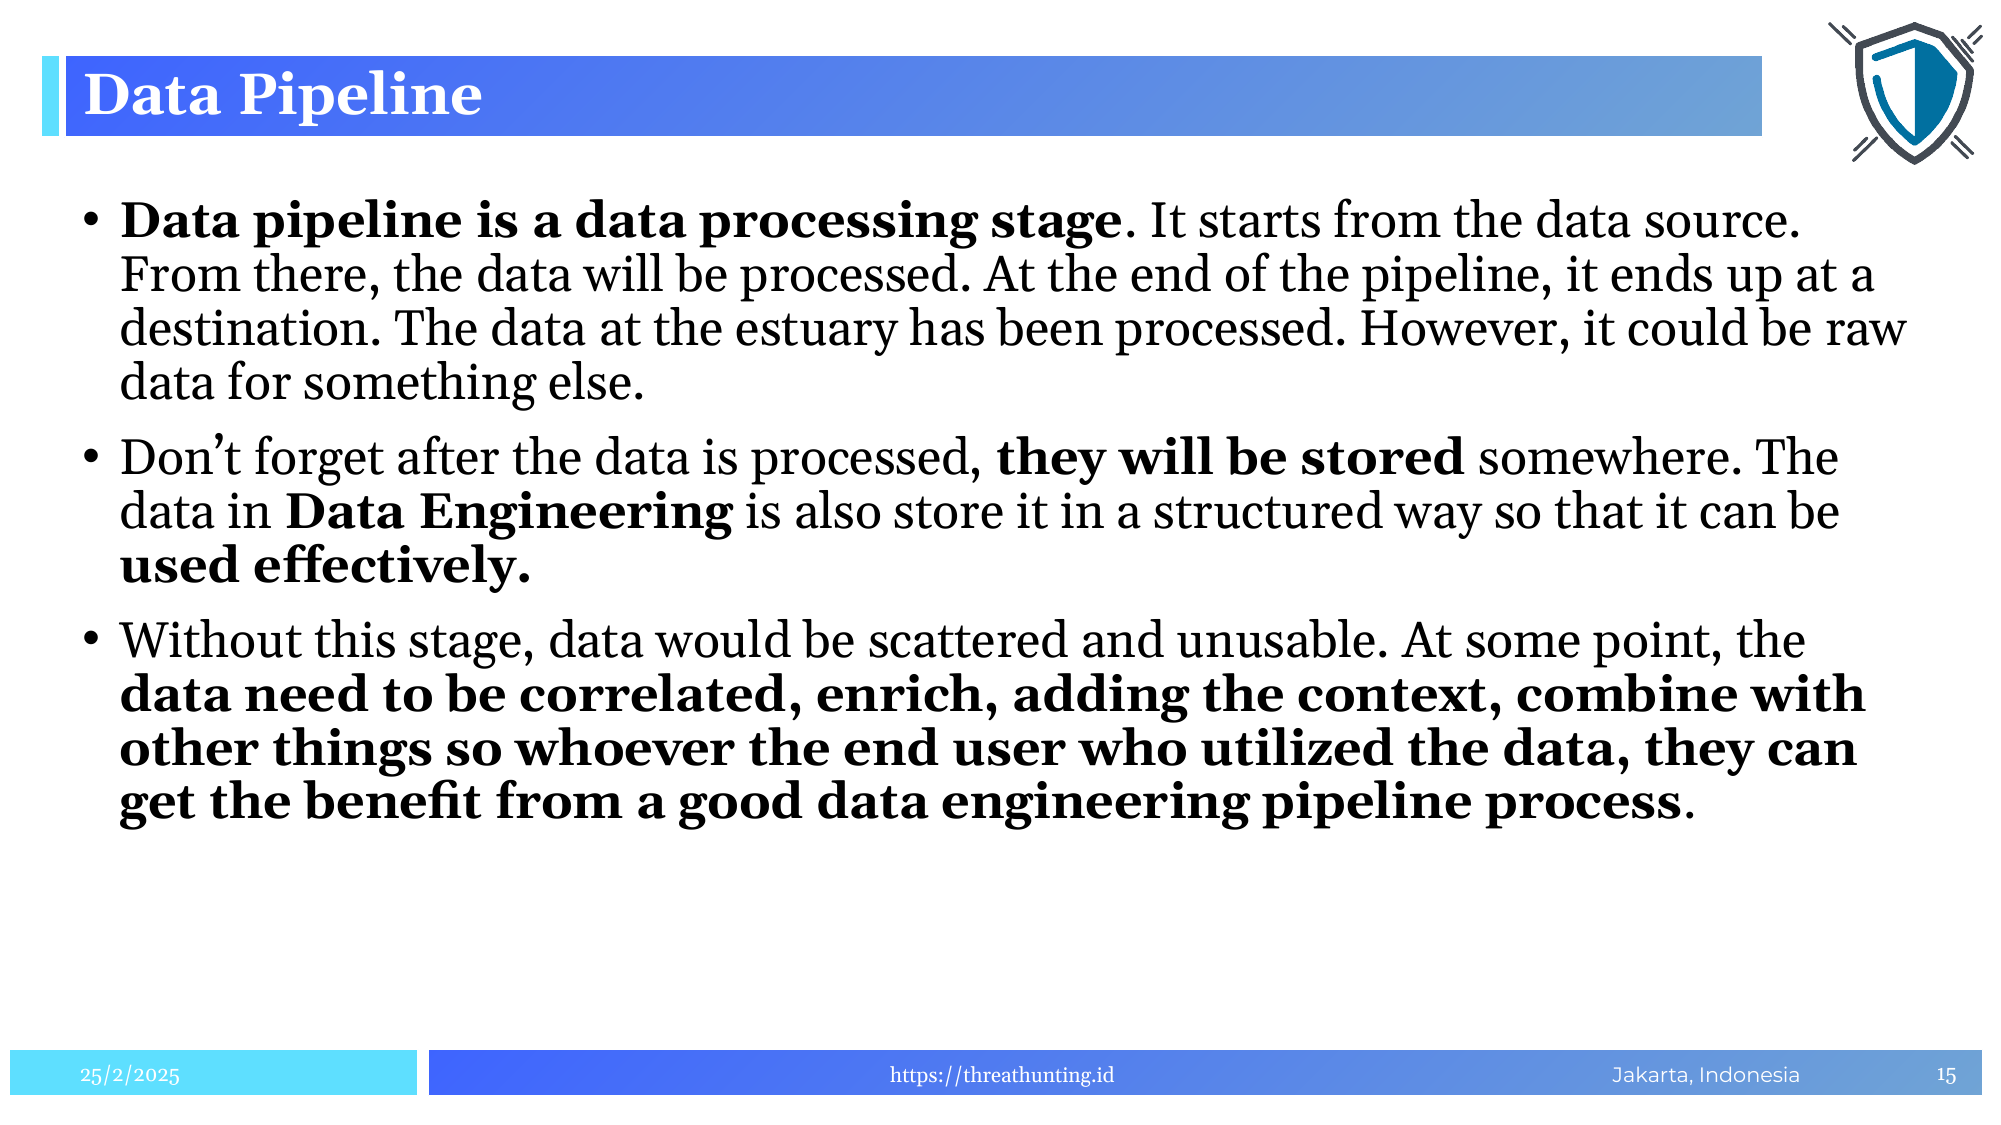

# Data Pipeline
Data pipeline is a data processing stage. It starts from the data source. From there, the data will be processed. At the end of the pipeline, it ends up at a destination. The data at the estuary has been processed. However, it could be raw data for something else.
Don’t forget after the data is processed, they will be stored somewhere. The data in Data Engineering is also store it in a structured way so that it can be used effectively.
Without this stage, data would be scattered and unusable. At some point, the data need to be correlated, enrich, adding the context, combine with other things so whoever the end user who utilized the data, they can get the benefit from a good data engineering pipeline process.

15
25/2/2025
https://threathunting.id